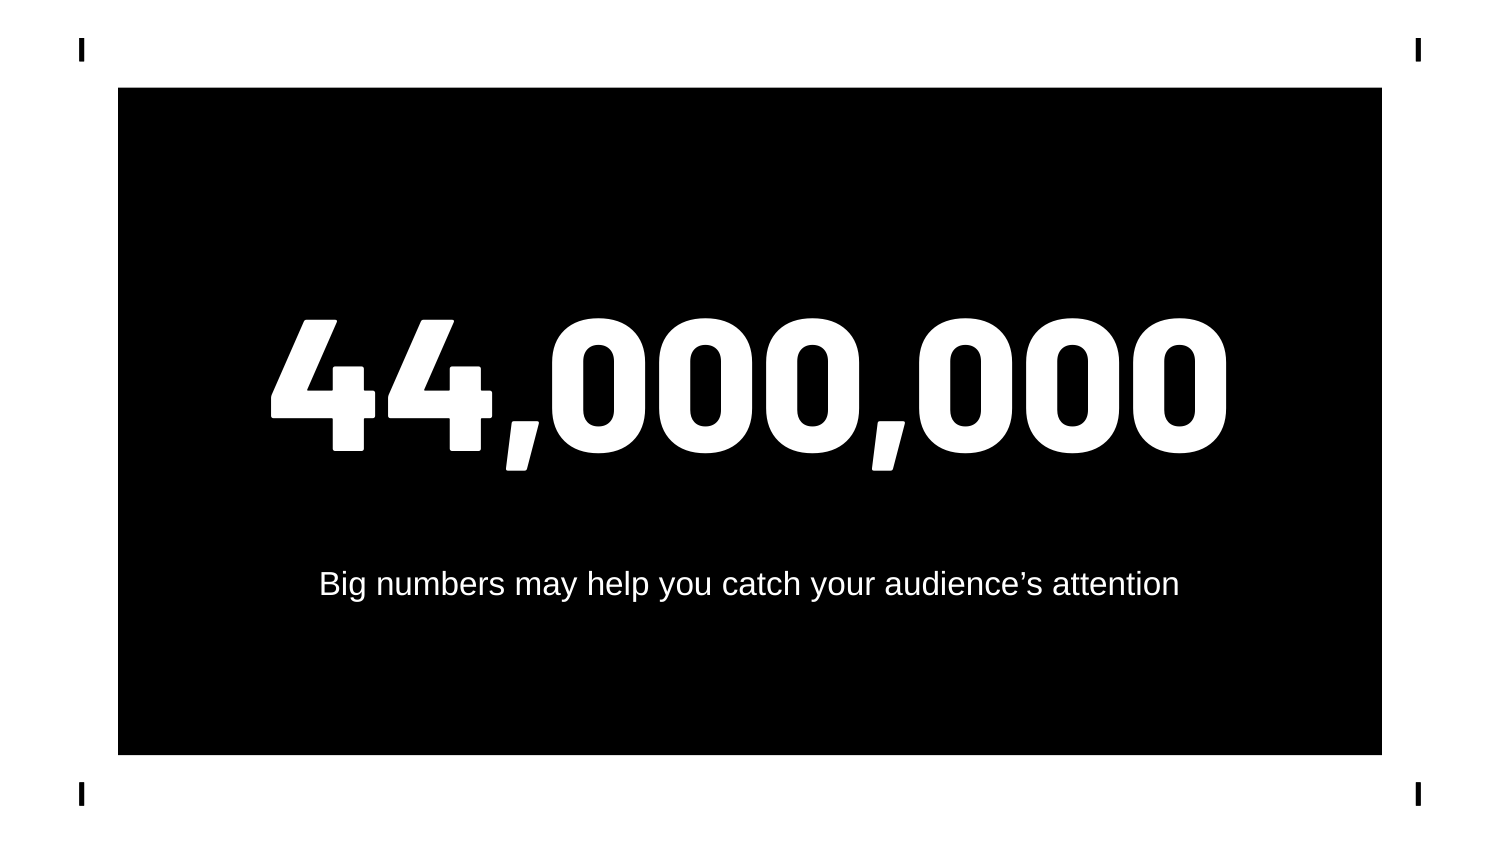

# 44,000,000
Big numbers may help you catch your audience’s attention